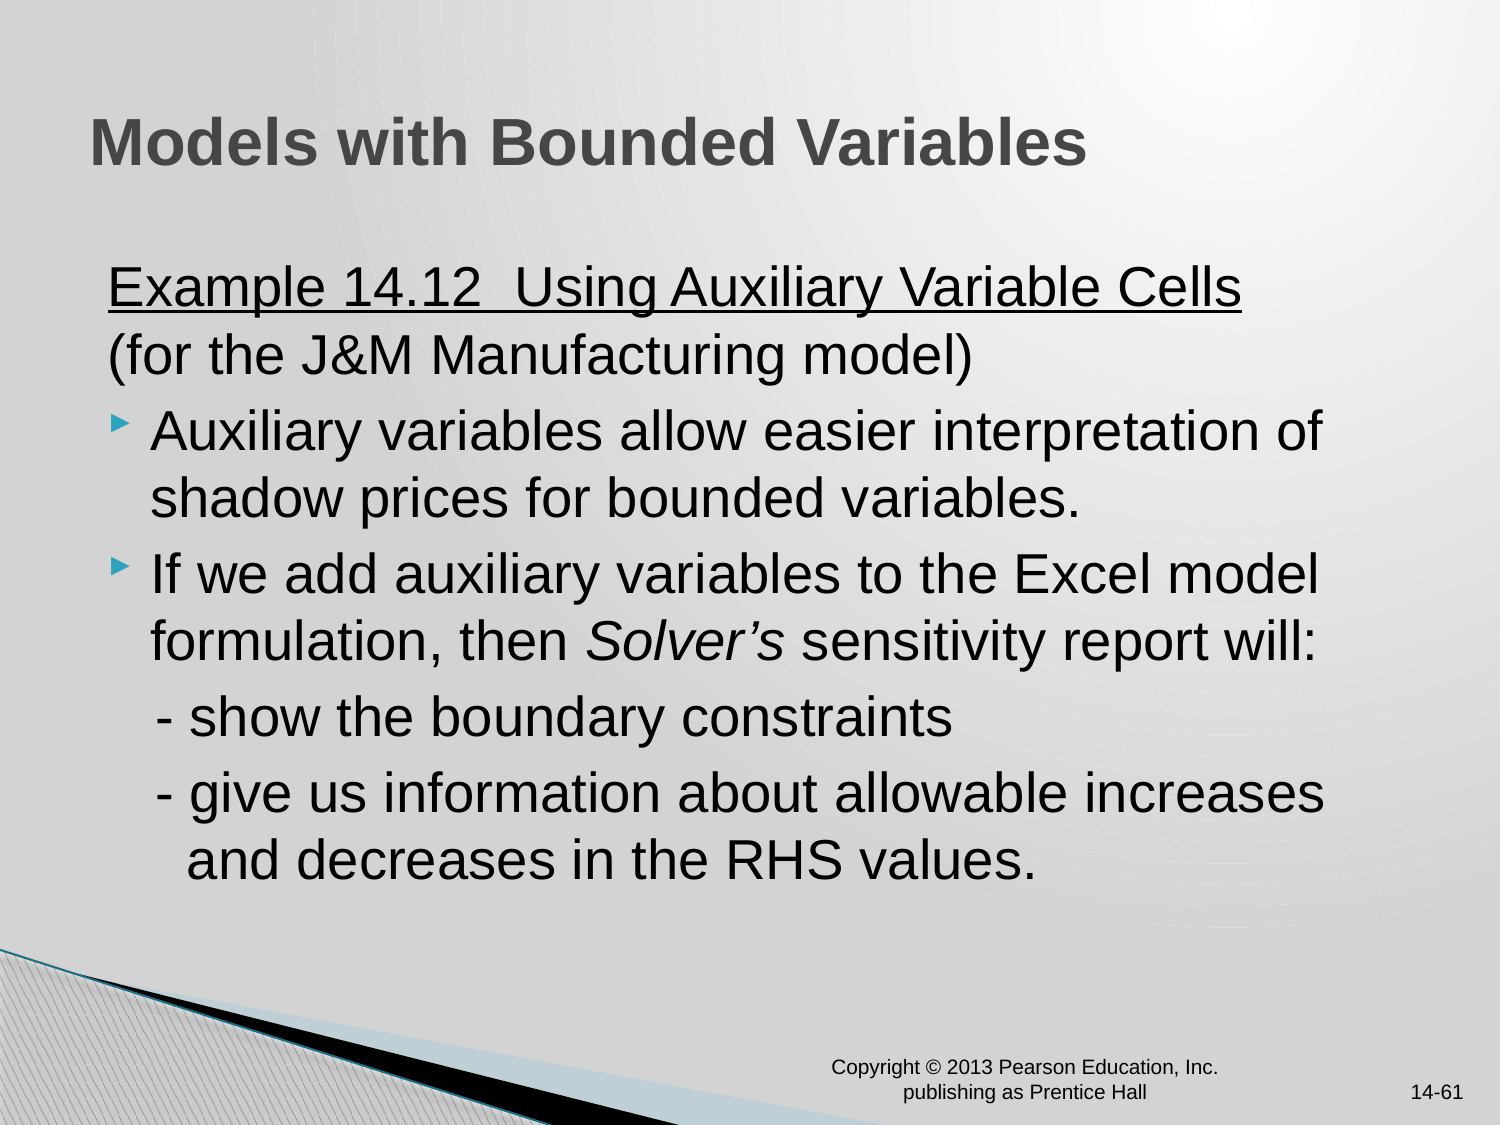

# Models with Bounded Variables
Example 14.12  Using Auxiliary Variable Cells
(for the J&M Manufacturing model)
Auxiliary variables allow easier interpretation of shadow prices for bounded variables.
If we add auxiliary variables to the Excel model formulation, then Solver’s sensitivity report will:
   - show the boundary constraints
   - give us information about allowable increases
     and decreases in the RHS values.
Copyright © 2013 Pearson Education, Inc. publishing as Prentice Hall
14-61